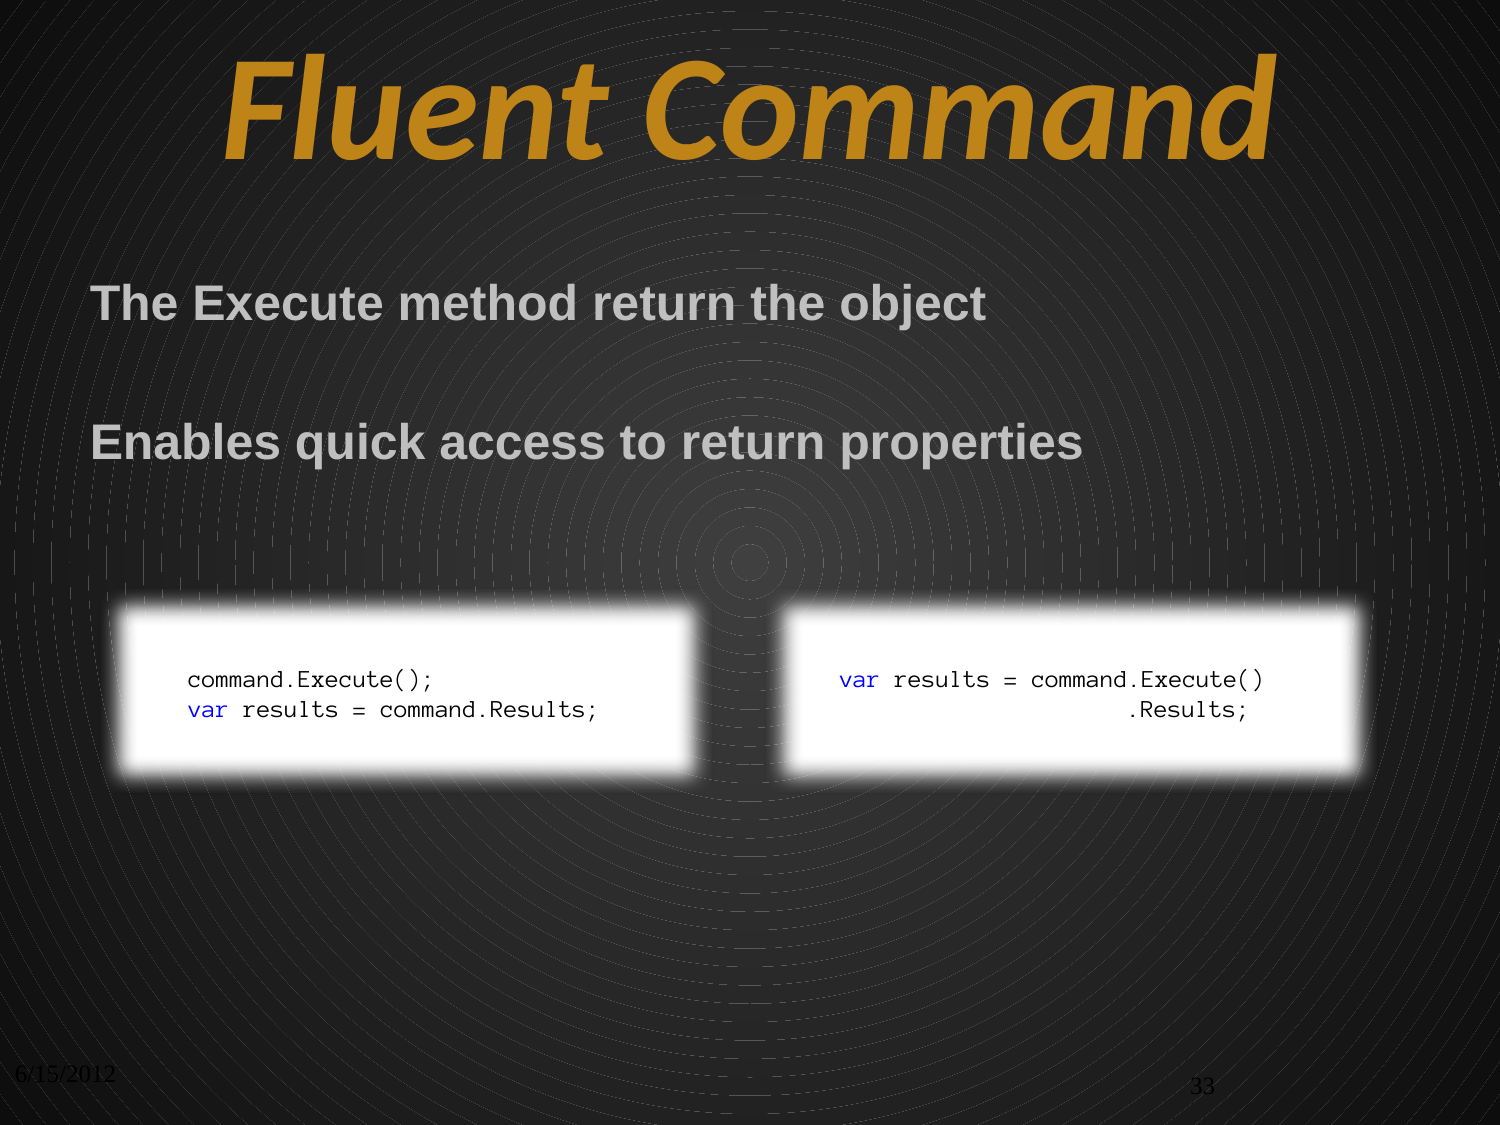

# Fluent Command
The Execute method return the object

Enables quick access to return properties
 command.Execute();
 var results = command.Results;
var results = command.Execute()
	          .Results;
6/15/2012
33